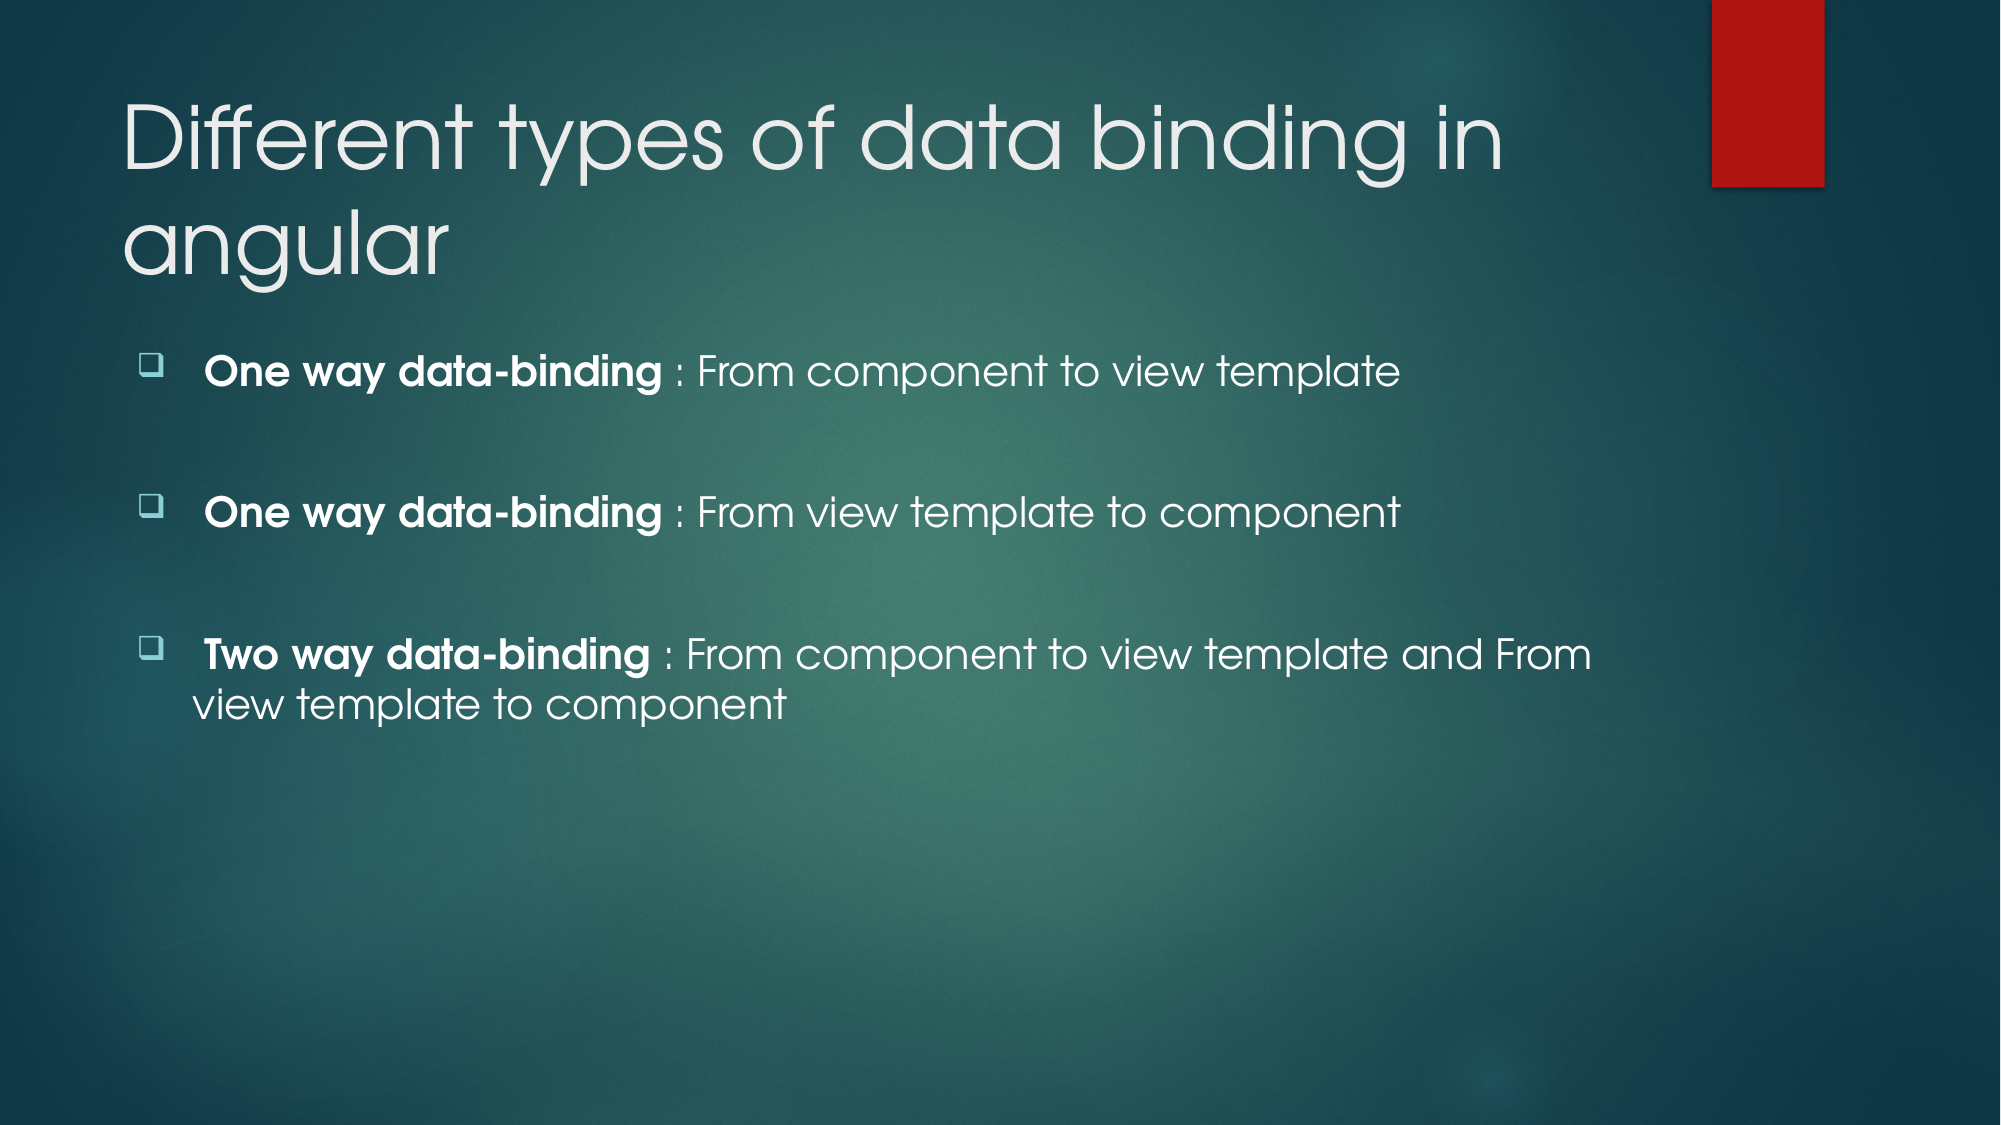

# Different types of data binding in angular
 One way data-binding : From component to view template

 One way data-binding : From view template to component

 Two way data-binding : From component to view template and From view template to component